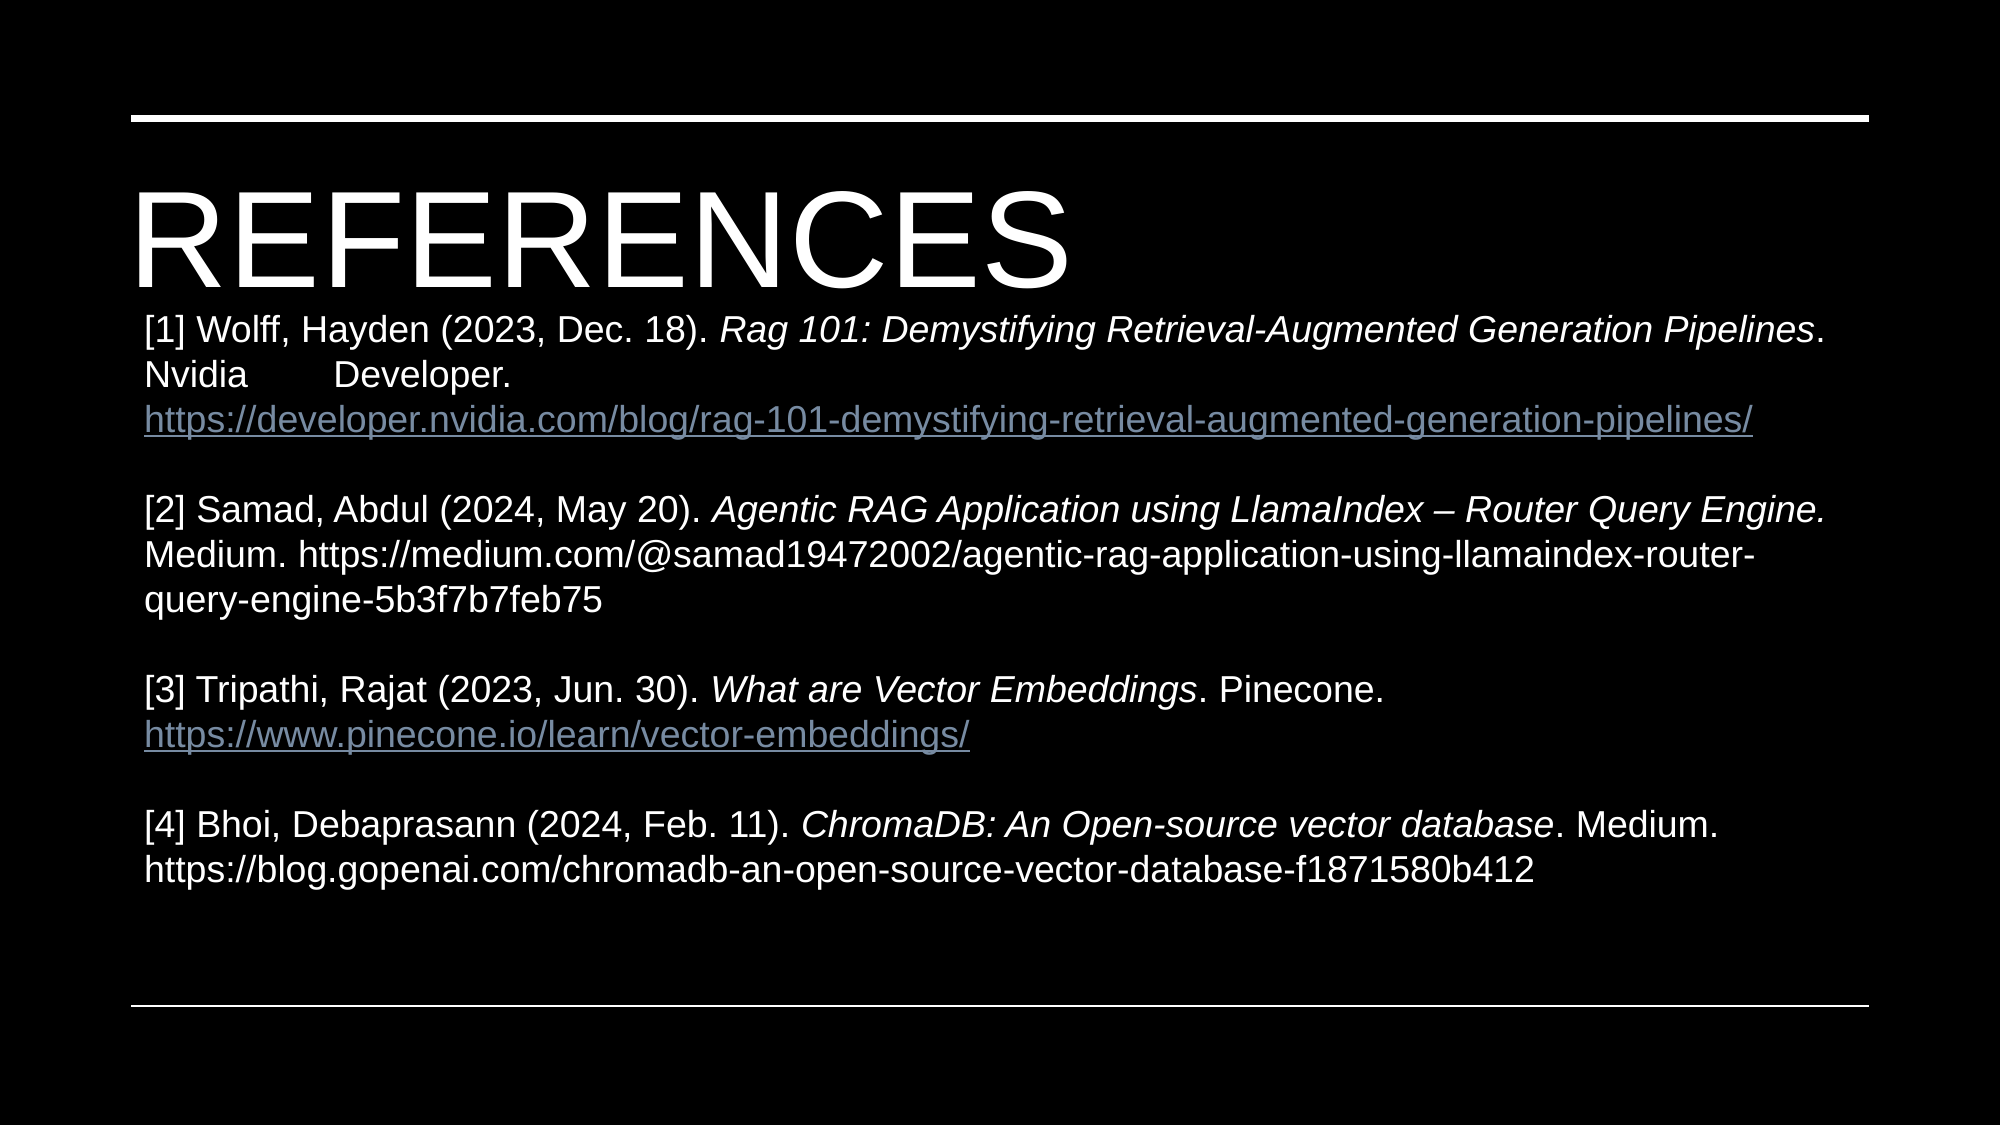

# references
[1] Wolff, Hayden (2023, Dec. 18). Rag 101: Demystifying Retrieval-Augmented Generation Pipelines. Nvidia   Developer. https://developer.nvidia.com/blog/rag-101-demystifying-retrieval-augmented-generation-pipelines/

[2] Samad, Abdul (2024, May 20). Agentic RAG Application using LlamaIndex – Router Query Engine. Medium. https://medium.com/@samad19472002/agentic-rag-application-using-llamaindex-router-query-engine-5b3f7b7feb75

[3] Tripathi, Rajat (2023, Jun. 30). What are Vector Embeddings. Pinecone. https://www.pinecone.io/learn/vector-embeddings/

[4] Bhoi, Debaprasann (2024, Feb. 11). ChromaDB: An Open-source vector database. Medium. https://blog.gopenai.com/chromadb-an-open-source-vector-database-f1871580b412